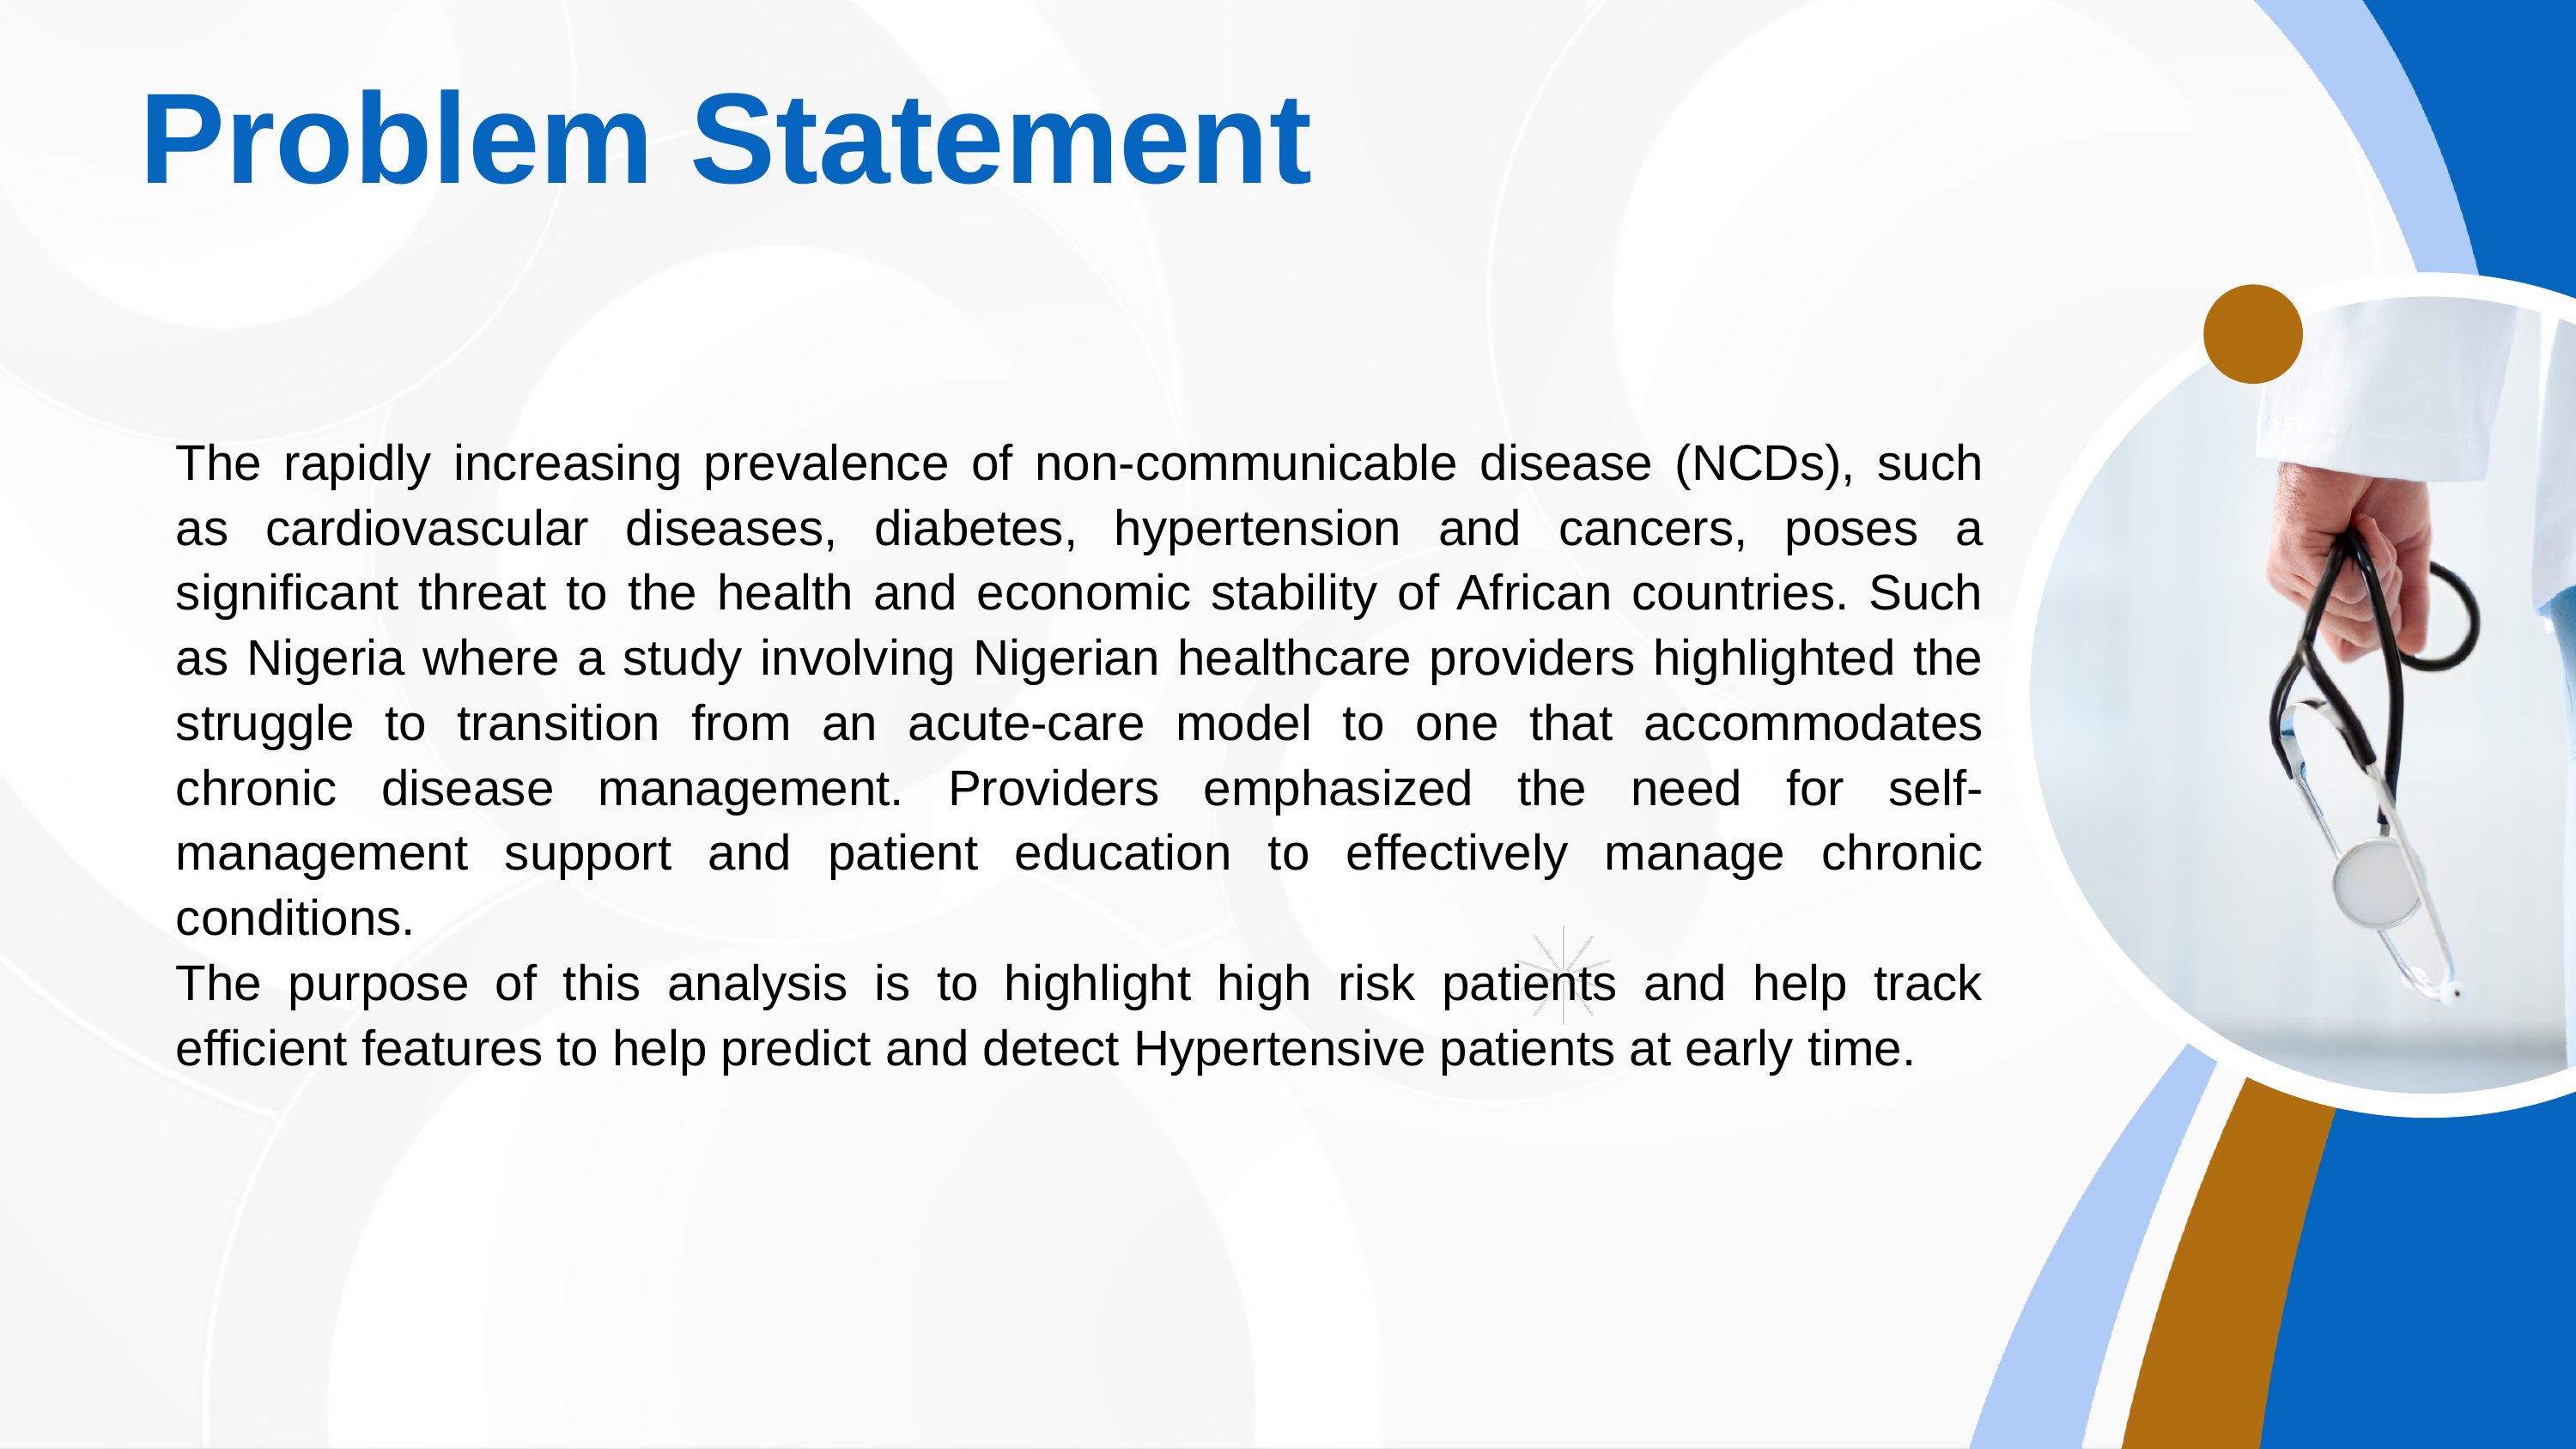

Problem Statement

The rapidly increasing prevalence of non-communicable disease (NCDs), such as cardiovascular diseases, diabetes, hypertension and cancers, poses a significant threat to the health and economic stability of African countries. Such as Nigeria where a study involving Nigerian healthcare providers highlighted the struggle to transition from an acute-care model to one that accommodates chronic disease management. Providers emphasized the need for self-management support and patient education to effectively manage chronic conditions.
The purpose of this analysis is to highlight high risk patients and help track efficient features to help predict and detect Hypertensive patients at early time.